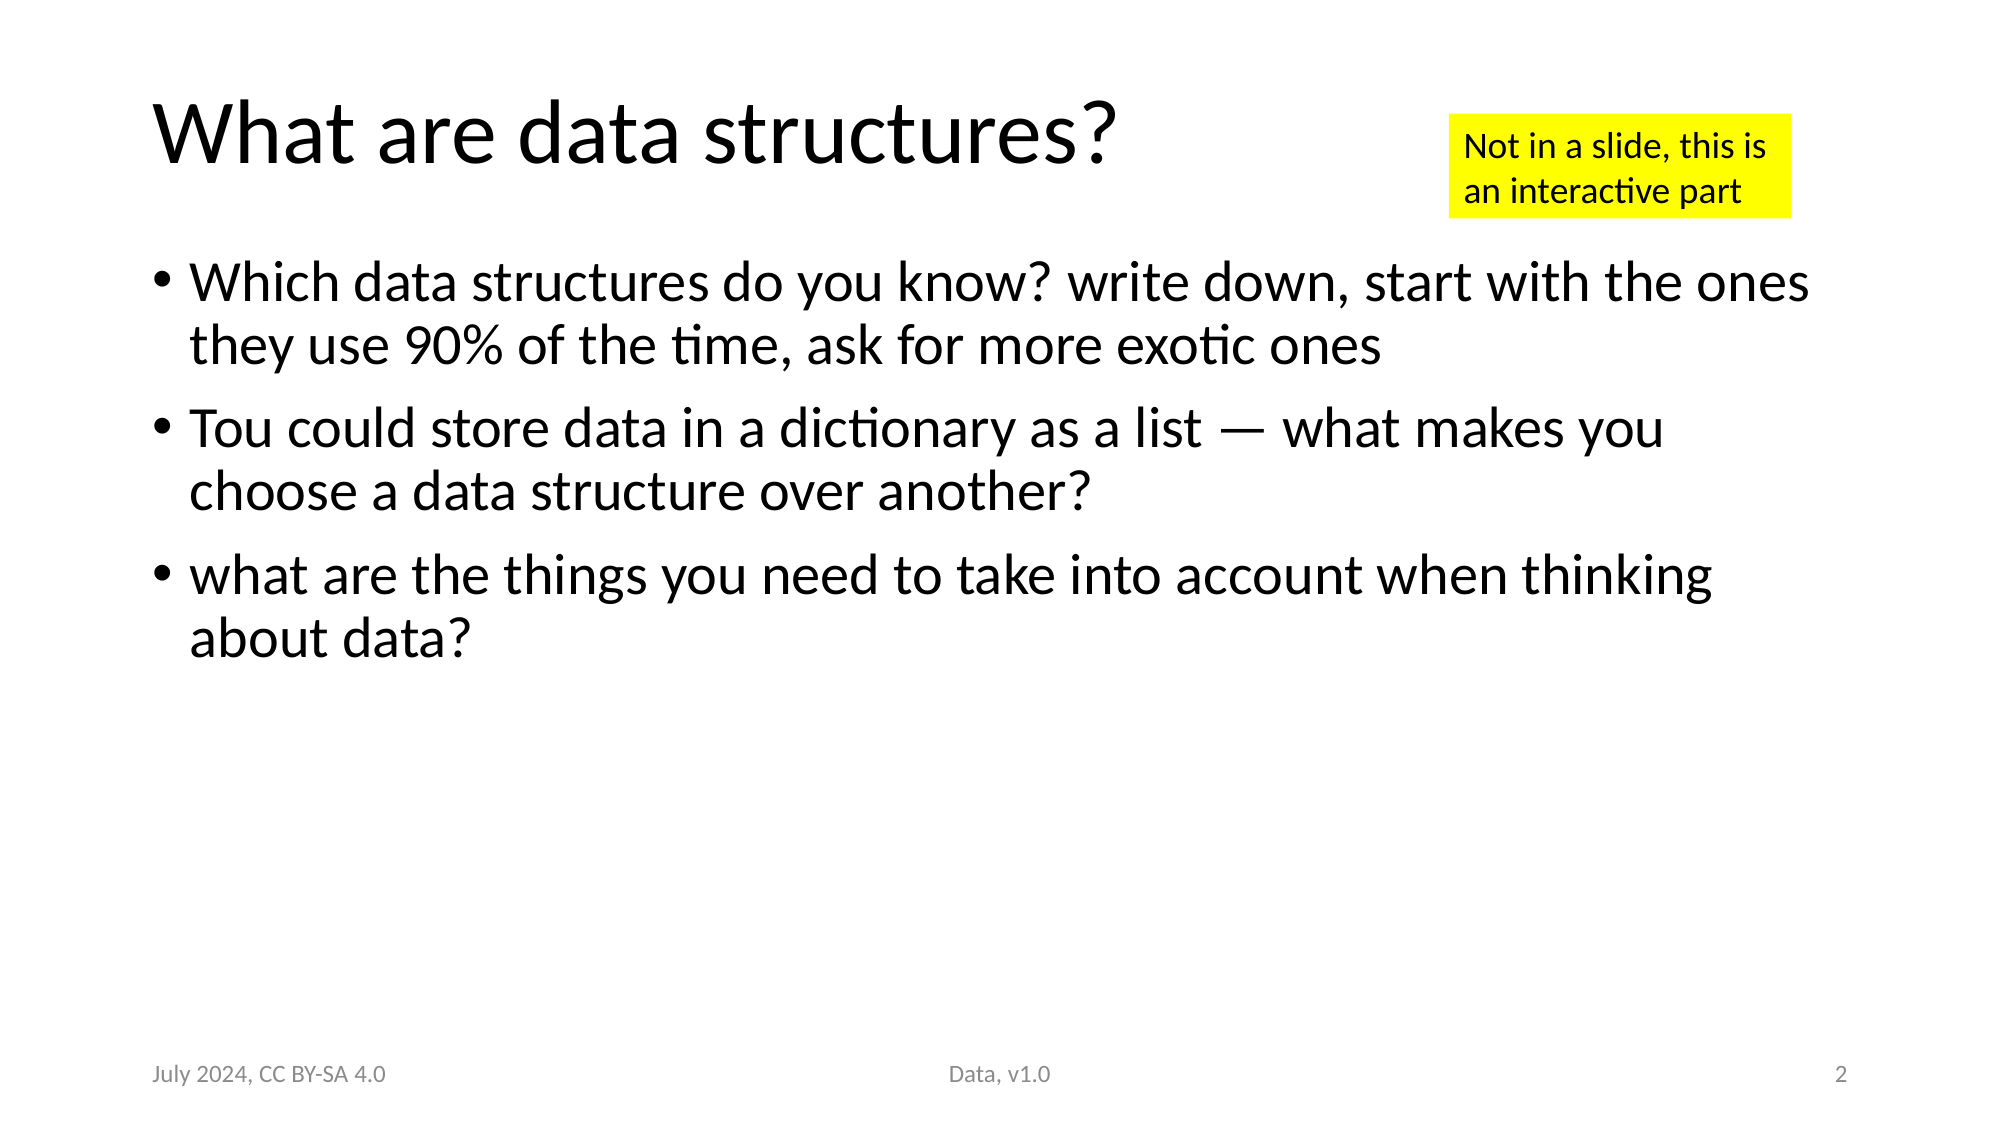

# What are data structures?
Not in a slide, this is an interactive part
Which data structures do you know? write down, start with the ones they use 90% of the time, ask for more exotic ones
Tou could store data in a dictionary as a list — what makes you choose a data structure over another?
what are the things you need to take into account when thinking about data?

July 2024, CC BY-SA 4.0
Data, v1.0
2